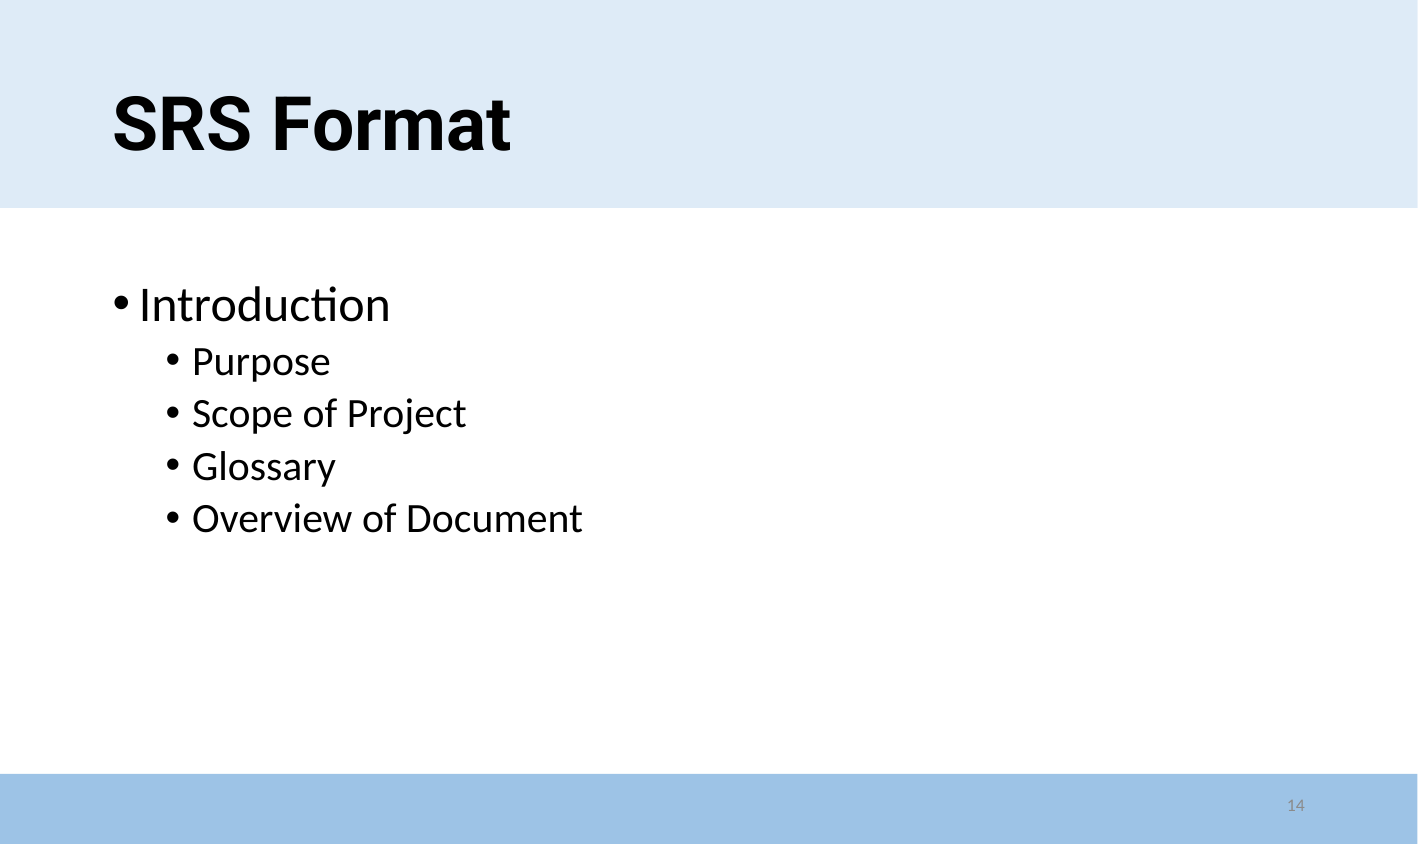

# SRS Format
Introduction
Purpose
Scope of Project
Glossary
Overview of Document
14